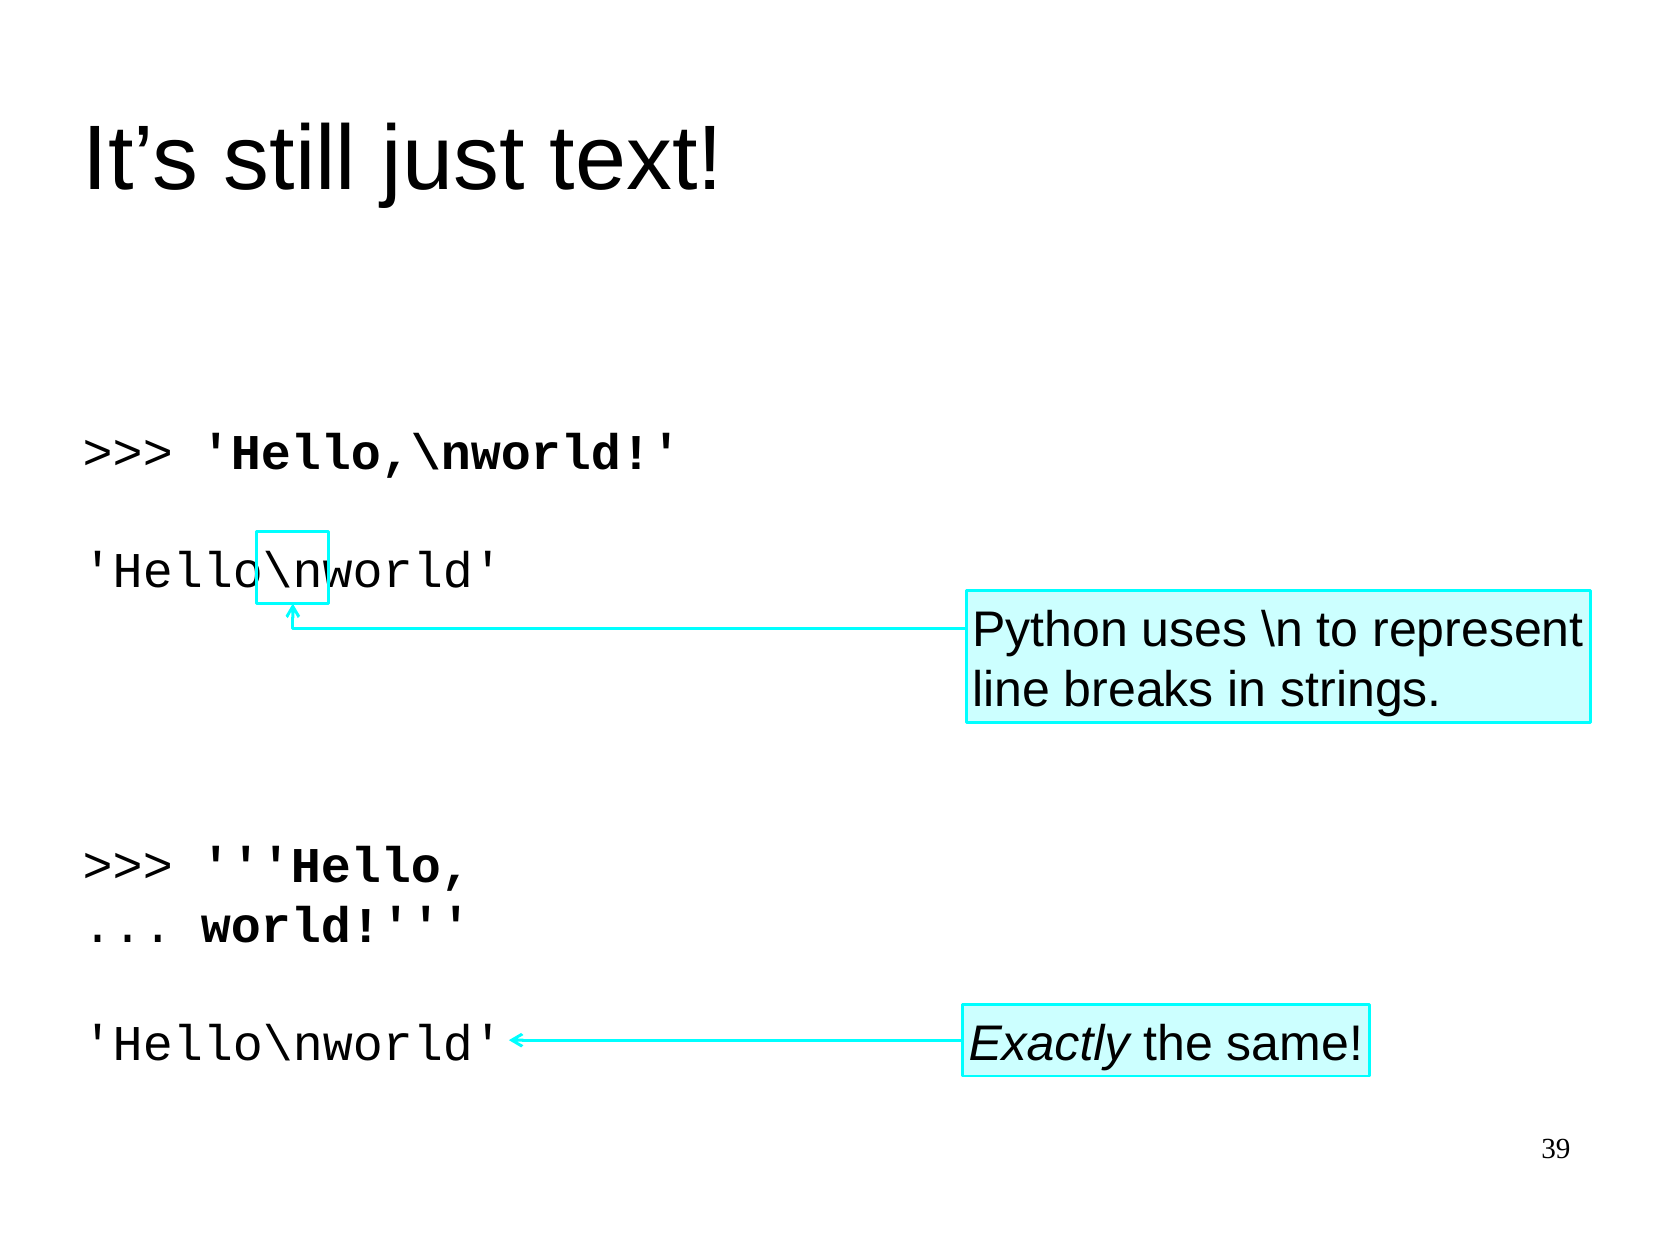

It’s still just text!
>>>
'Hello,\nworld!'
'Hello
\n
world'
Python uses \n to represent
line breaks in strings.
>>>
...
'''Hello,
world!'''
'Hello\nworld'
Exactly the same!
39